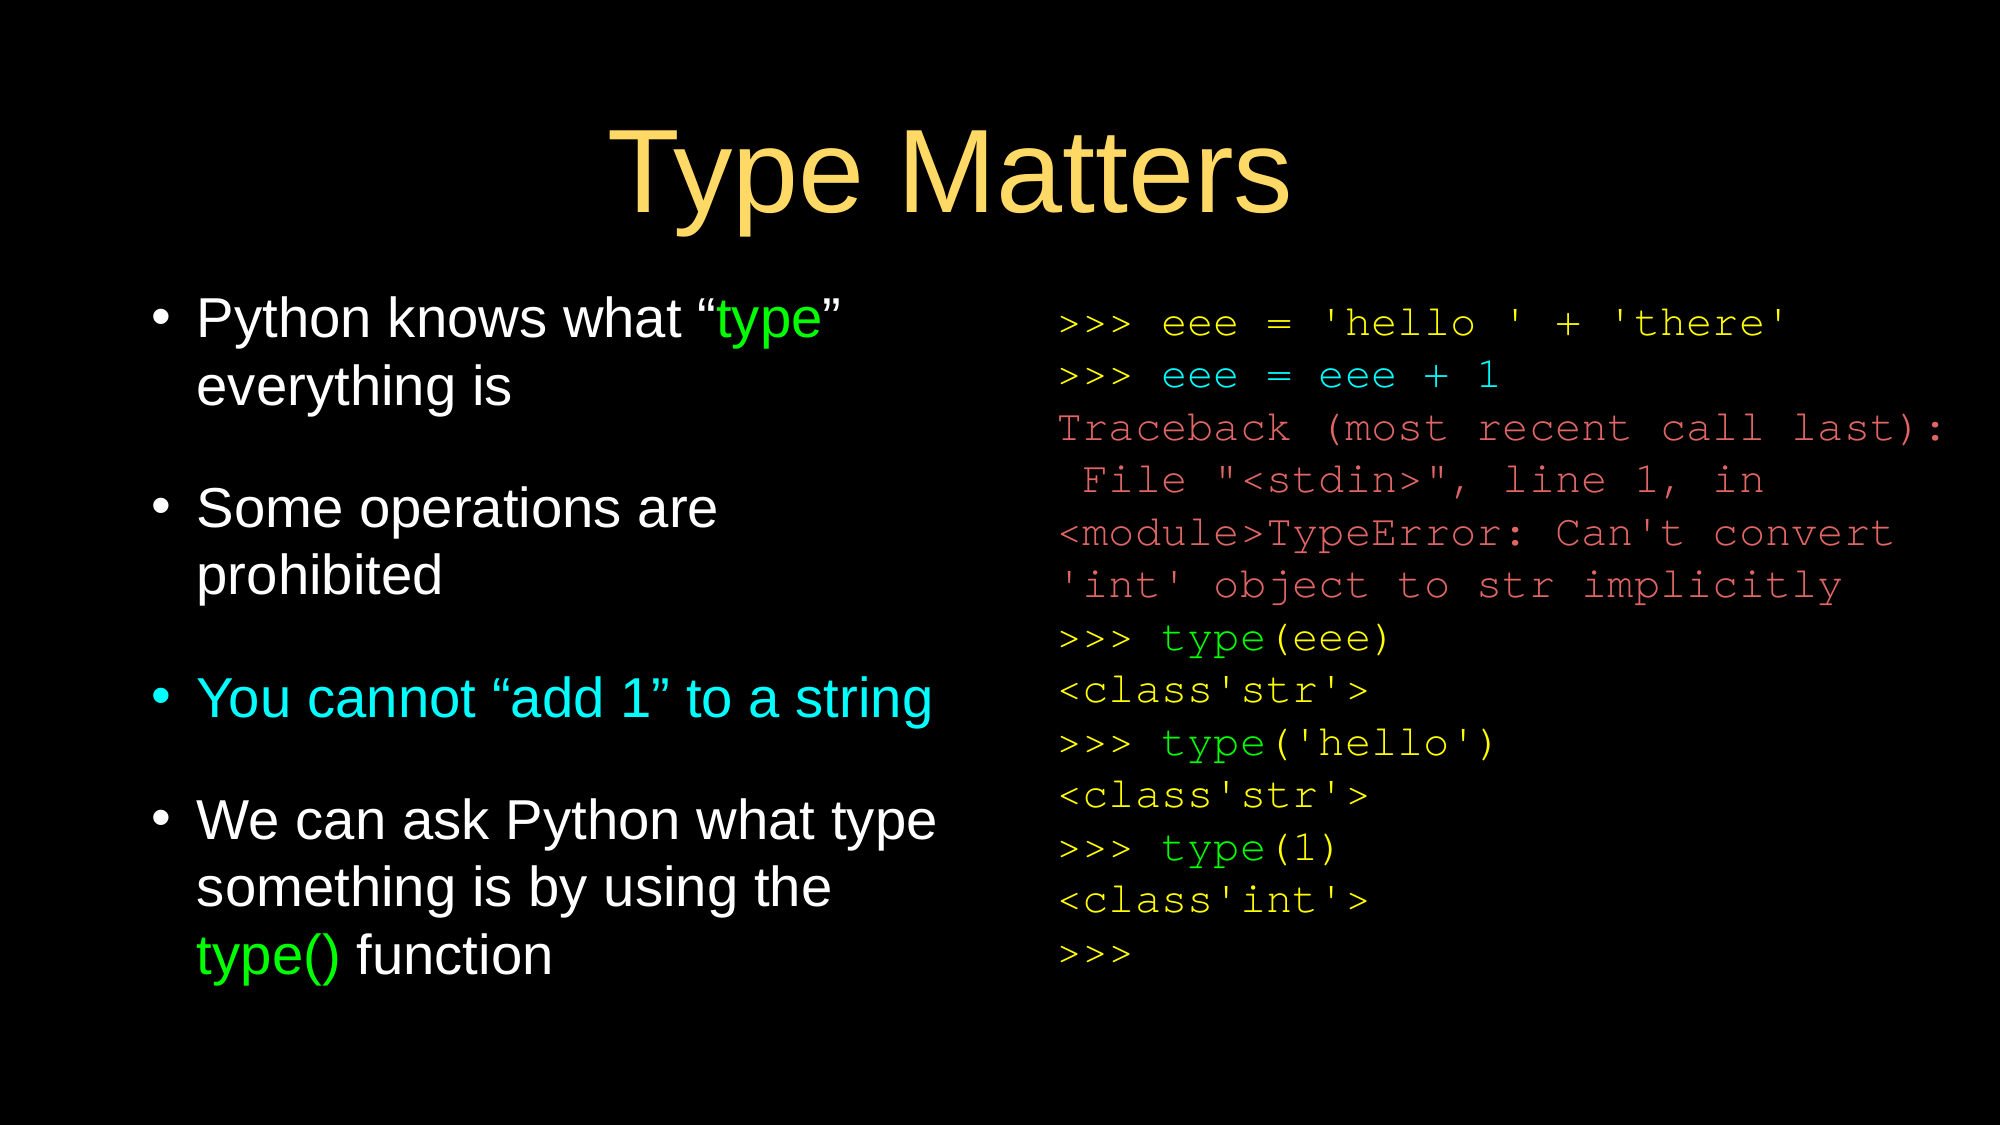

# Type Matters
>>> eee = 'hello ' + 'there'
>>> eee = eee + 1
Traceback (most recent call last):  File "<stdin>", line 1, in <module>TypeError: Can't convert 'int' object to str implicitly
>>> type(eee)
<class'str'>
>>> type('hello')
<class'str'>
>>> type(1)
<class'int'>
>>>
Python knows what “type” everything is
Some operations are prohibited
You cannot “add 1” to a string
We can ask Python what type something is by using the type() function